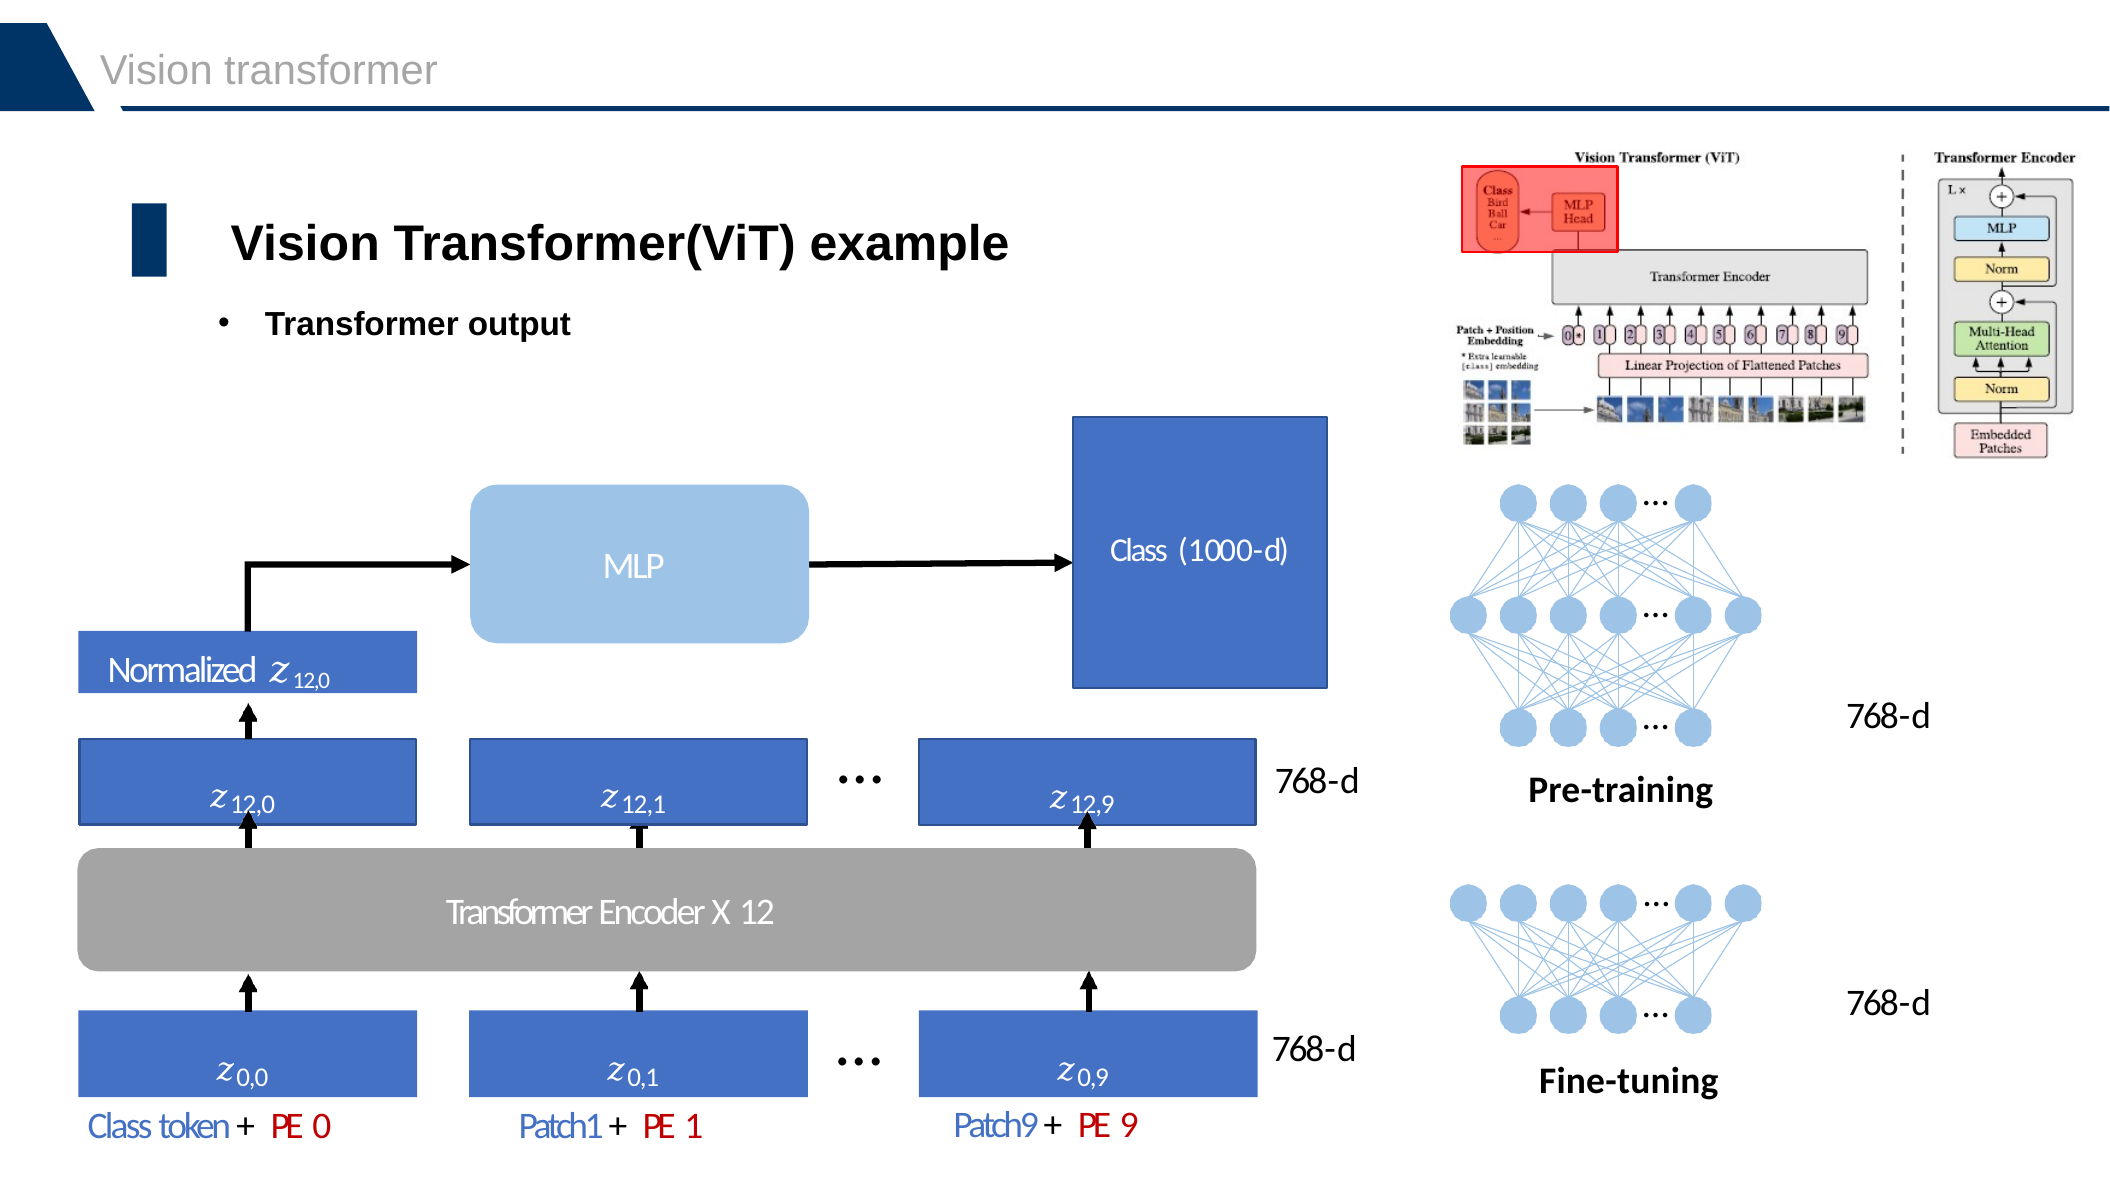

Vision transformer

Vision Transformer(ViT) example
Transformer output

Class  (1000-d)

…

MLP

…

Normalized 𝑧12,0
768-d
…

…
𝑧12,0
𝑧12,1
𝑧12,9
768-d
Pre-training

…

Transformer Encoder X 12
768-d
…

…
𝑧0,0
𝑧0,1
𝑧0,9
768-d
Fine-tuning
Patch9 + PE 9
Class token + PE 0
Patch1 + PE 1